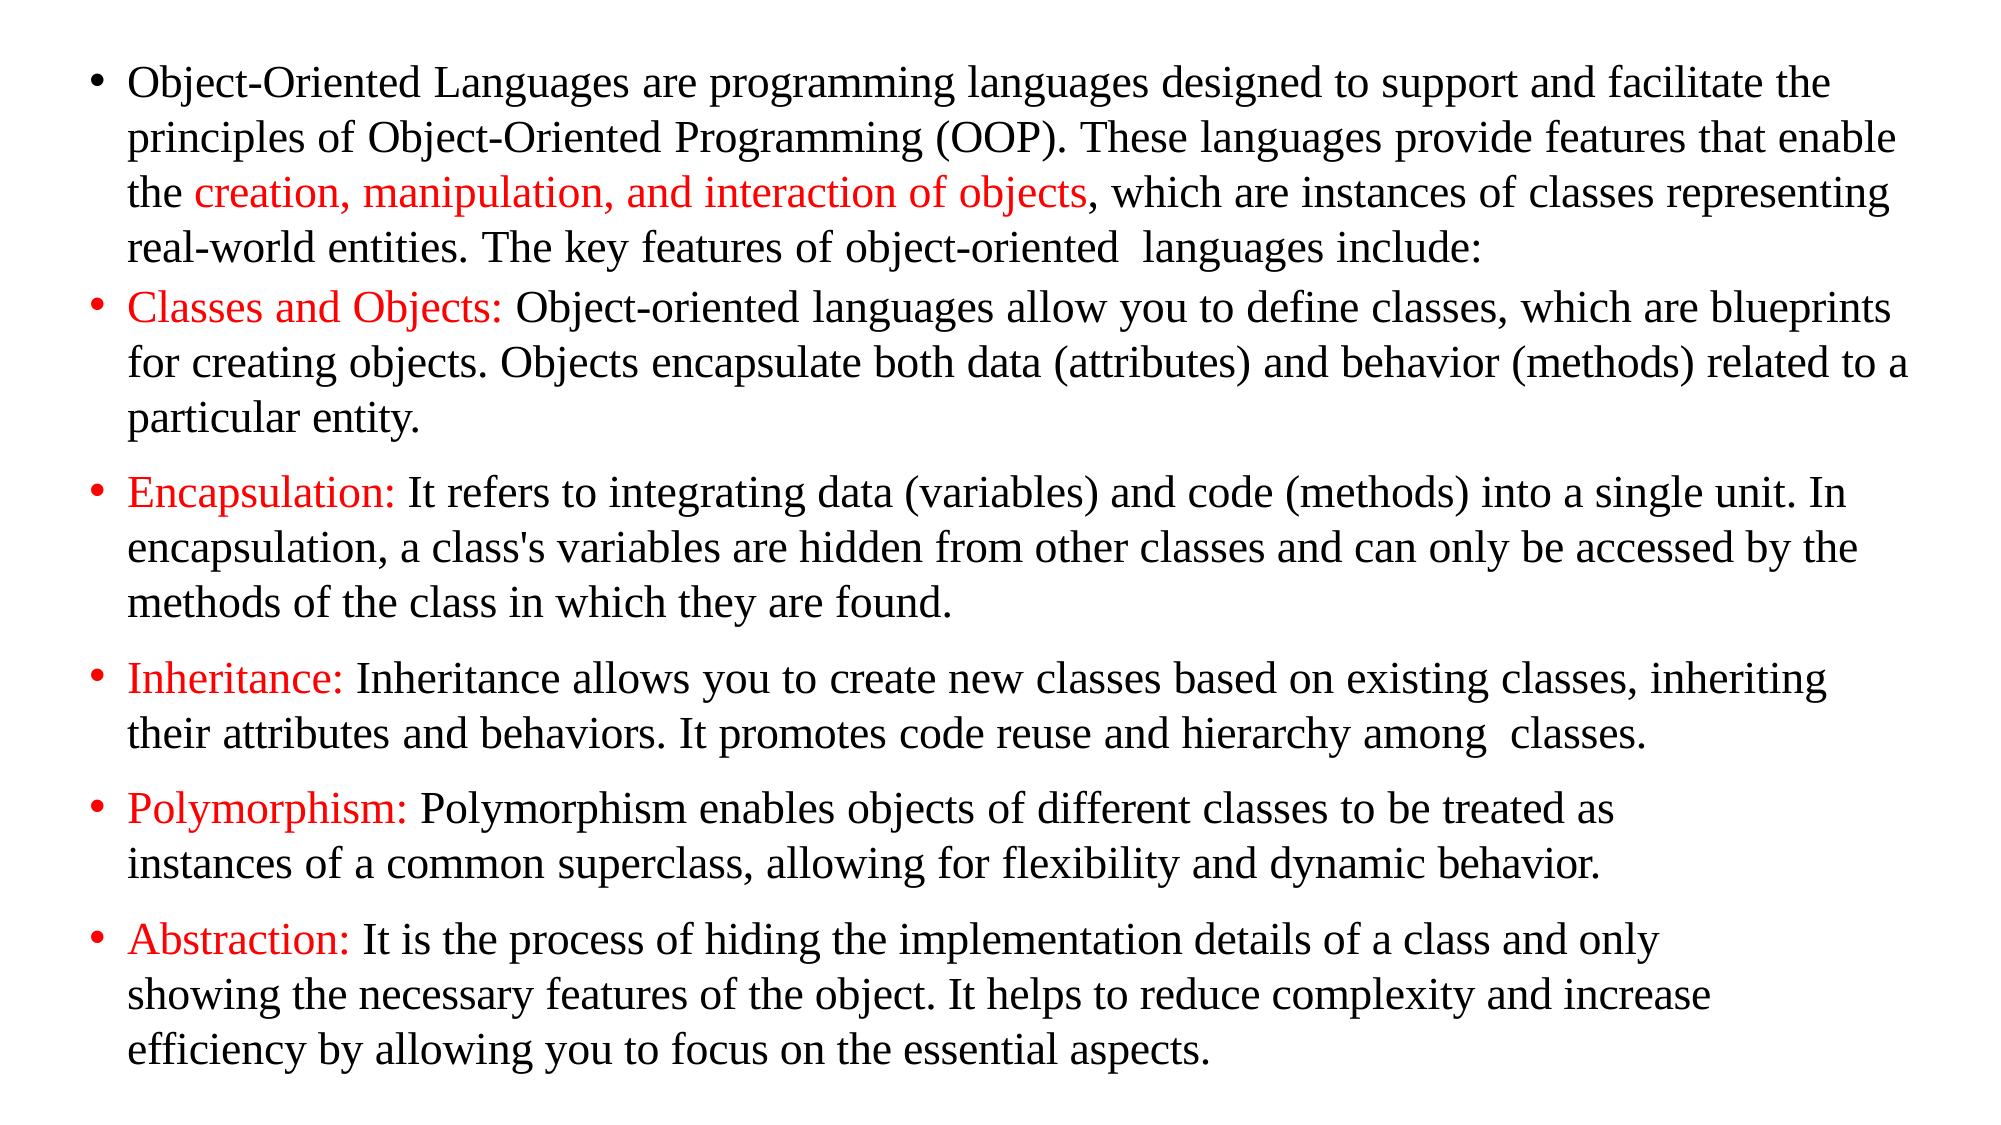

Object-Oriented Languages are programming languages designed to support and facilitate the principles of Object-Oriented Programming (OOP). These languages provide features that enable the creation, manipulation, and interaction of objects, which are instances of classes representing real-world entities. The key features of object-oriented  languages include:
Classes and Objects: Object-oriented languages allow you to define classes, which are blueprints for creating objects. Objects encapsulate both data (attributes) and behavior (methods) related to a particular entity.
Encapsulation: It refers to integrating data (variables) and code (methods) into a single unit. In encapsulation, a class's variables are hidden from other classes and can only be accessed by the methods of the class in which they are found.
Inheritance: Inheritance allows you to create new classes based on existing classes, inheriting their attributes and behaviors. It promotes code reuse and hierarchy among  classes.
Polymorphism: Polymorphism enables objects of different classes to be treated as  instances of a common superclass, allowing for flexibility and dynamic behavior.
Abstraction: It is the process of hiding the implementation details of a class and only showing the necessary features of the object. It helps to reduce complexity and increase efficiency by allowing you to focus on the essential aspects.